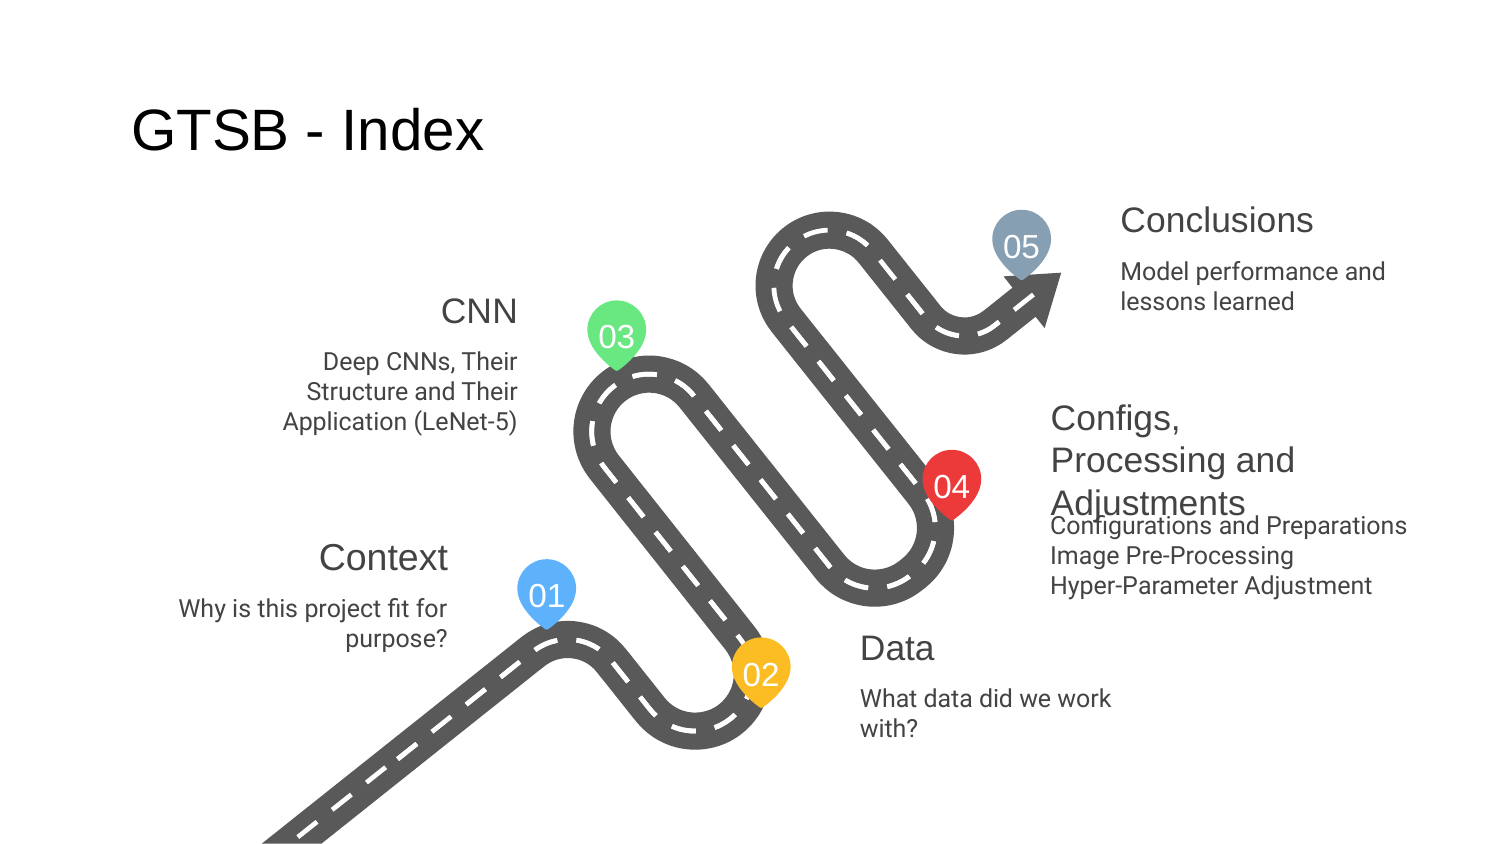

# GTSB - Index
Conclusions
05

Model performance and lessons learned
CNN
03
Deep CNNs, Their Structure and Their Application (LeNet-5)
Configs, Processing and Adjustments
04
Configurations and Preparations
Image Pre-Processing
Hyper-Parameter Adjustment
Context
01
Why is this project fit for purpose?
Data
02
What data did we work with?